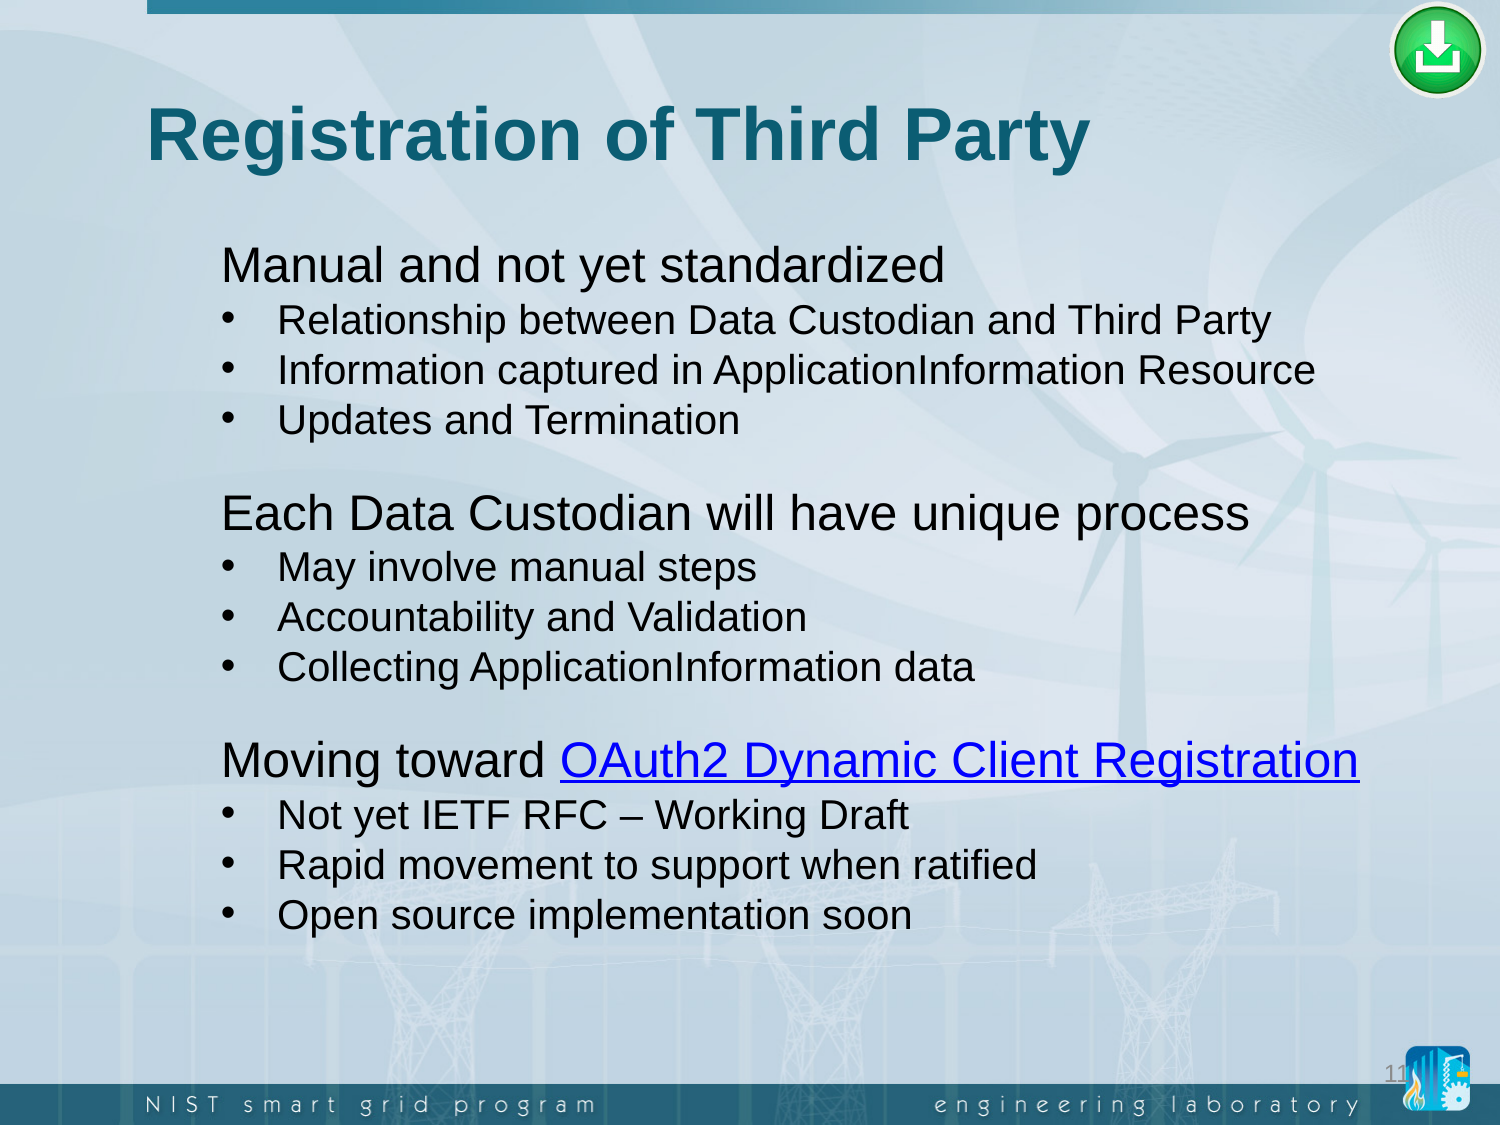

# Registration of Third Party
Manual and not yet standardized
Relationship between Data Custodian and Third Party
Information captured in ApplicationInformation Resource
Updates and Termination
Each Data Custodian will have unique process
May involve manual steps
Accountability and Validation
Collecting ApplicationInformation data
Moving toward OAuth2 Dynamic Client Registration
Not yet IETF RFC – Working Draft
Rapid movement to support when ratified
Open source implementation soon

11